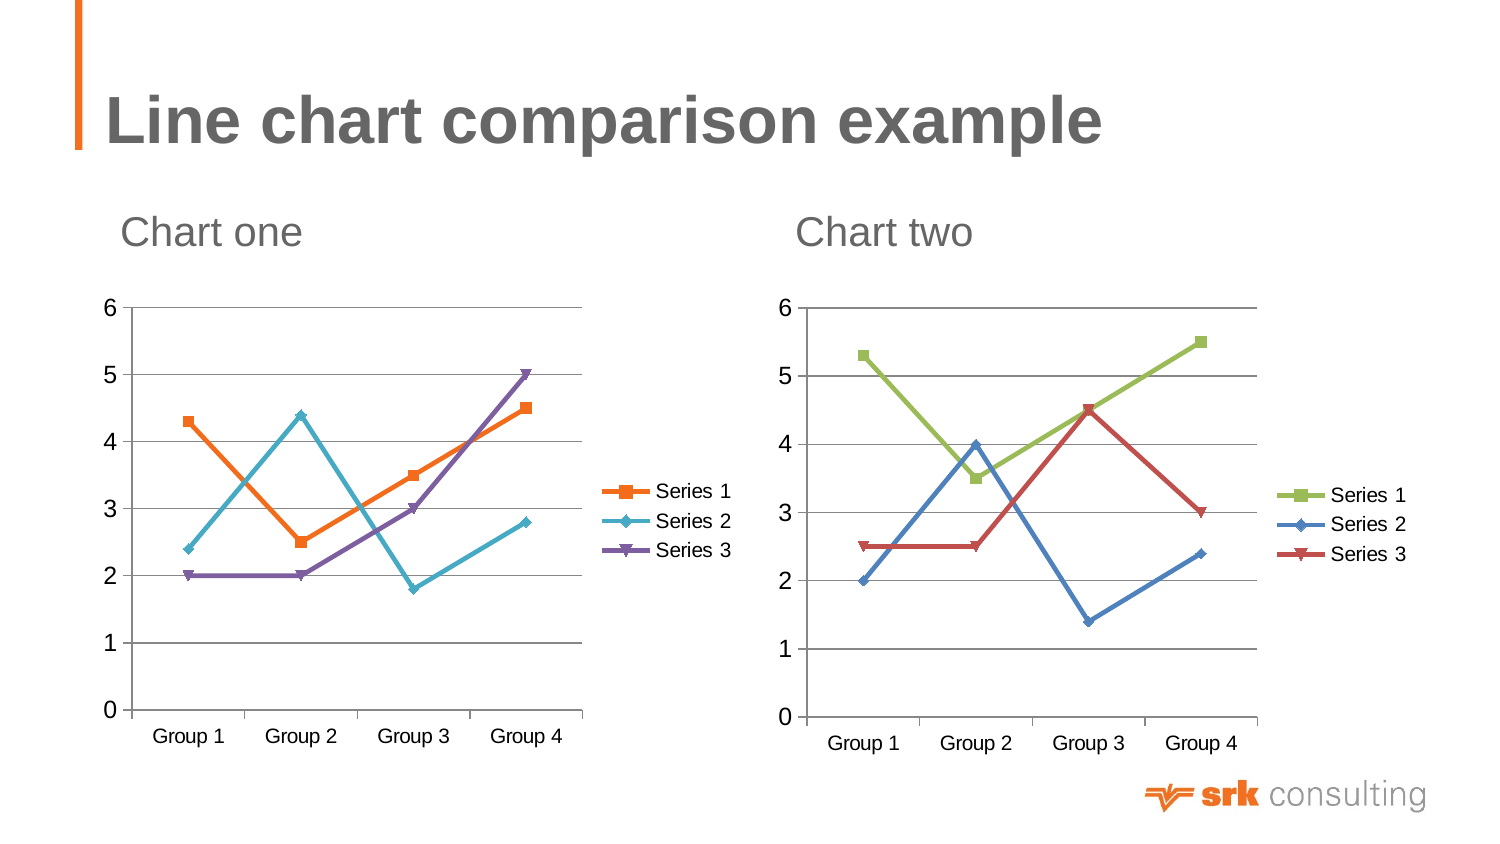

Example Slide

# Line chart comparison example
Content slide:
Comparison
This layout is useful when comparing two charts, lists, tables, or images.

Chart one
Chart two

### Chart

| Category | Series 1 | Series 2 | Series 3 |
|---|---|---|---|
| Group 1 | 4.3 | 2.4 | 2.0 |
| Group 2 | 2.5 | 4.4 | 2.0 |
| Group 3 | 3.5 | 1.8 | 3.0 |
| Group 4 | 4.5 | 2.8 | 5.0 |

### Chart

| Category | Series 1 | Series 2 | Series 3 |
|---|---|---|---|
| Group 1 | 5.3 | 2.0 | 2.5 |
| Group 2 | 3.5 | 4.0 | 2.5 |
| Group 3 | 4.5 | 1.4 | 4.5 |
| Group 4 | 5.5 | 2.4 | 3.0 |
To add your data to this slide, right-click the graph and choose Change Chart Type and/or Edit Data as needed. Then, copy the slide to your presentation.